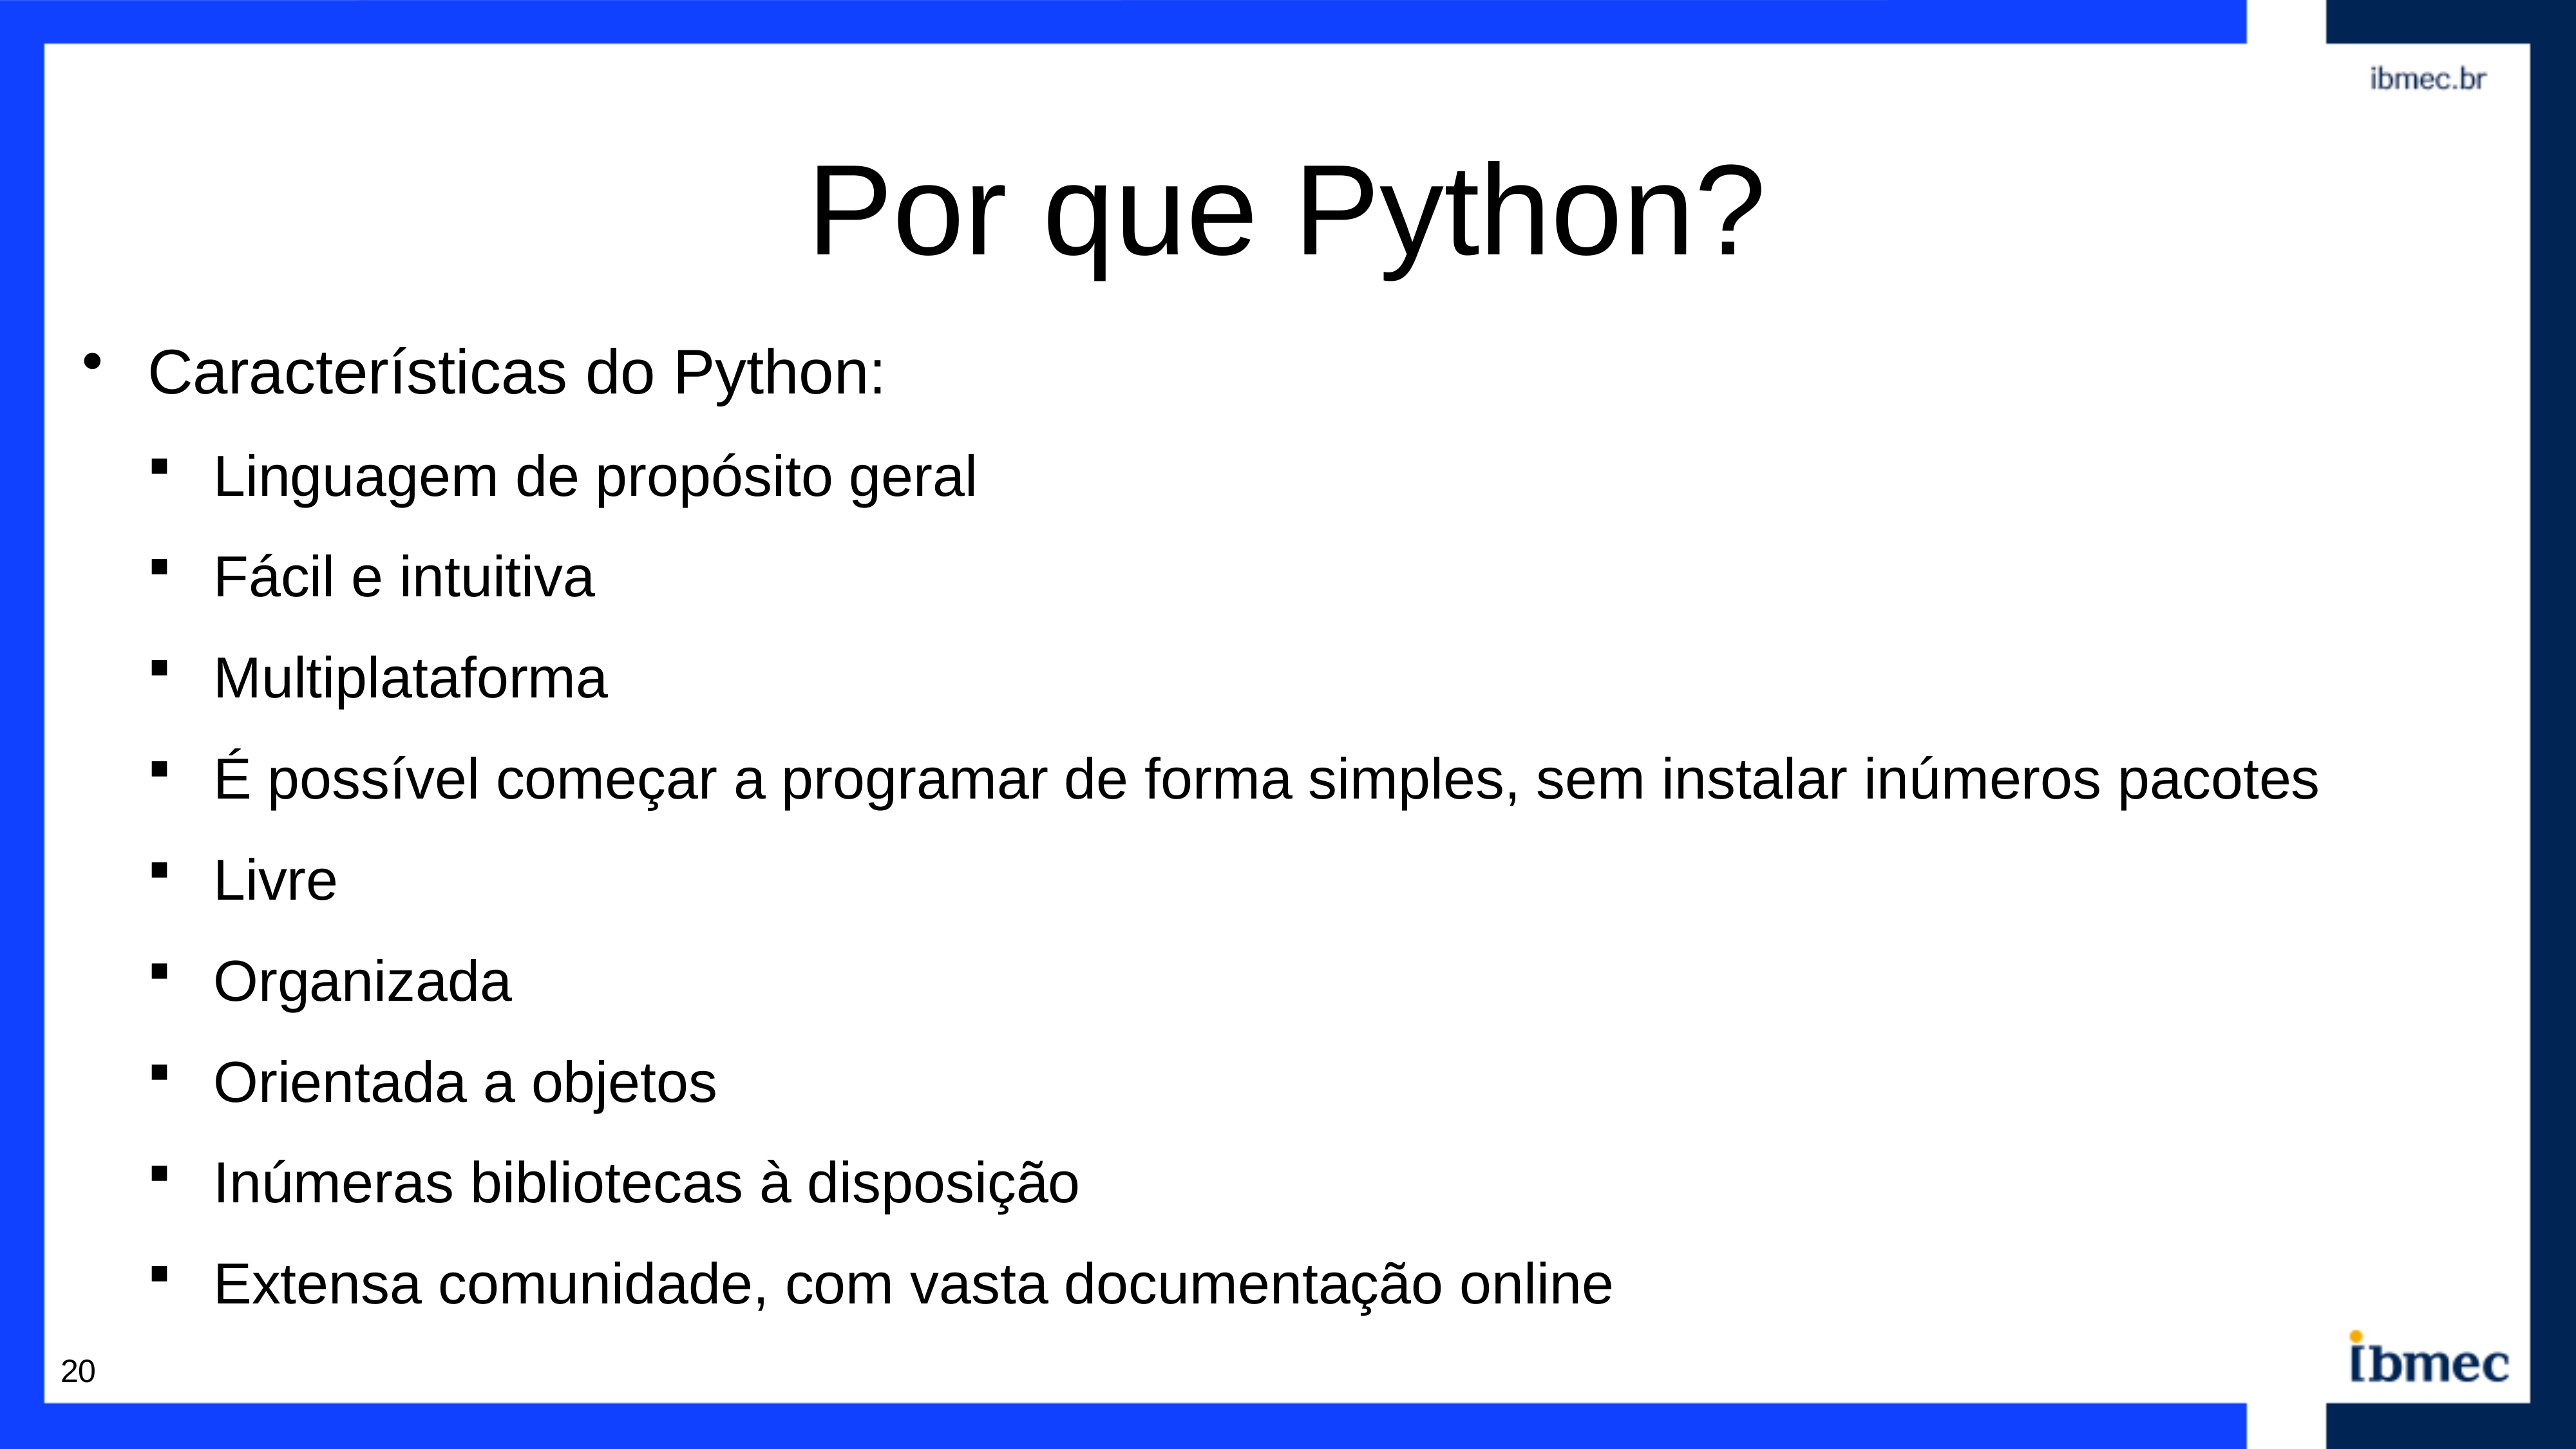

# Por que Python?
Características do Python:
Linguagem de propósito geral
Fácil e intuitiva
Multiplataforma
É possível começar a programar de forma simples, sem instalar inúmeros pacotes
Livre
Organizada
Orientada a objetos
Inúmeras bibliotecas à disposição
Extensa comunidade, com vasta documentação online
20